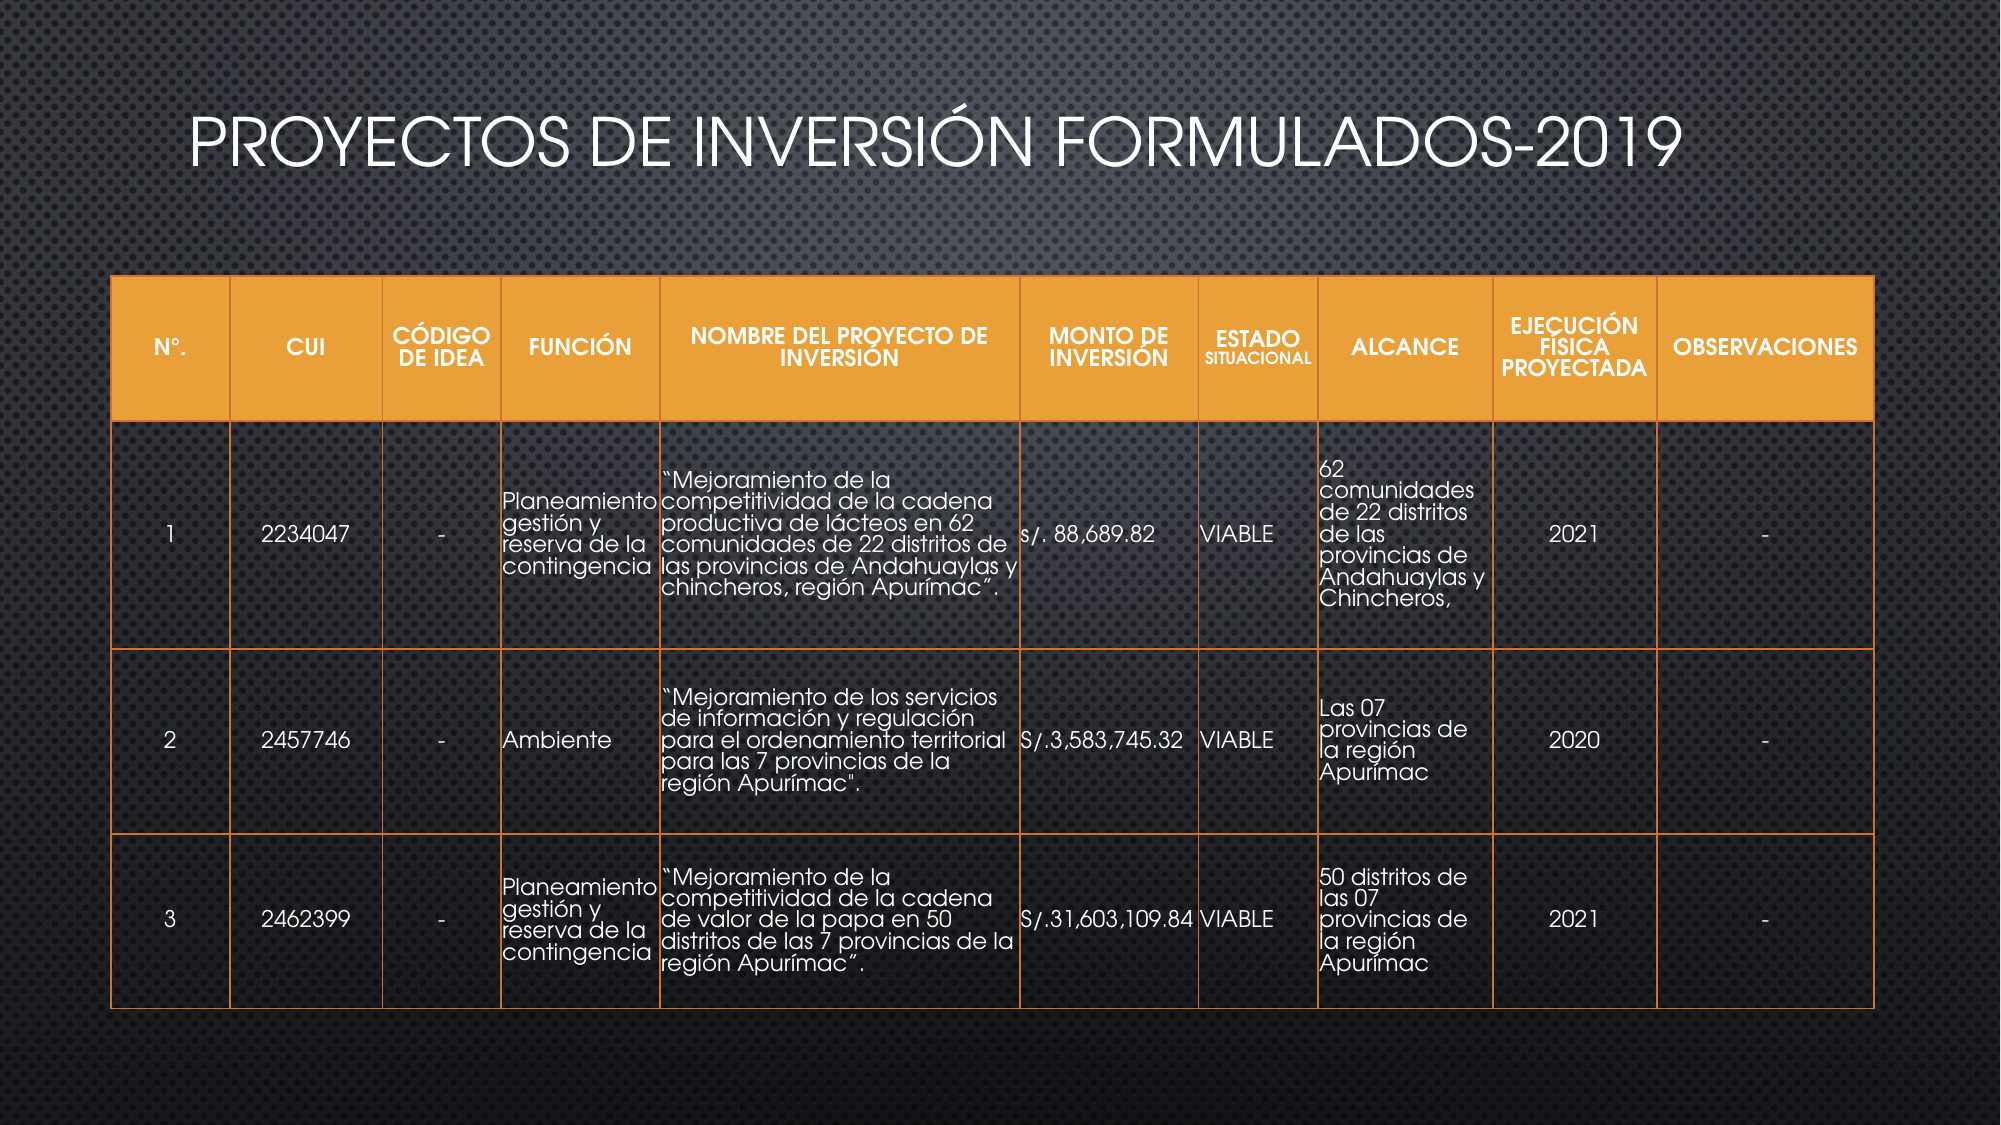

Proyectos de Inversión Formulados-2019
| N°. | CUI | CÓDIGO DE IDEA | FUNCIÓN | NOMBRE DEL PROYECTO DE INVERSIÓN | MONTO DE INVERSIÓN | ESTADO SITUACIONAL | ALCANCE | EJECUCIÓN FÍSICA PROYECTADA | OBSERVACIONES |
| --- | --- | --- | --- | --- | --- | --- | --- | --- | --- |
| 1 | 2234047 | - | Planeamiento gestión y reserva de la contingencia | “Mejoramiento de la competitividad de la cadena productiva de lácteos en 62 comunidades de 22 distritos de las provincias de Andahuaylas y chincheros, región Apurímac”. | s/. 88,689.82 | VIABLE | 62 comunidades de 22 distritos de las provincias de Andahuaylas y Chincheros, | 2021 | - |
| 2 | 2457746 | - | Ambiente | “Mejoramiento de los servicios de información y regulación para el ordenamiento territorial para las 7 provincias de la región Apurímac". | S/.3,583,745.32 | VIABLE | Las 07 provincias de la región Apurímac | 2020 | - |
| 3 | 2462399 | - | Planeamiento gestión y reserva de la contingencia | “Mejoramiento de la competitividad de la cadena de valor de la papa en 50 distritos de las 7 provincias de la región Apurímac”. | S/.31,603,109.84 | VIABLE | 50 distritos de las 07 provincias de la región Apurímac | 2021 | - |